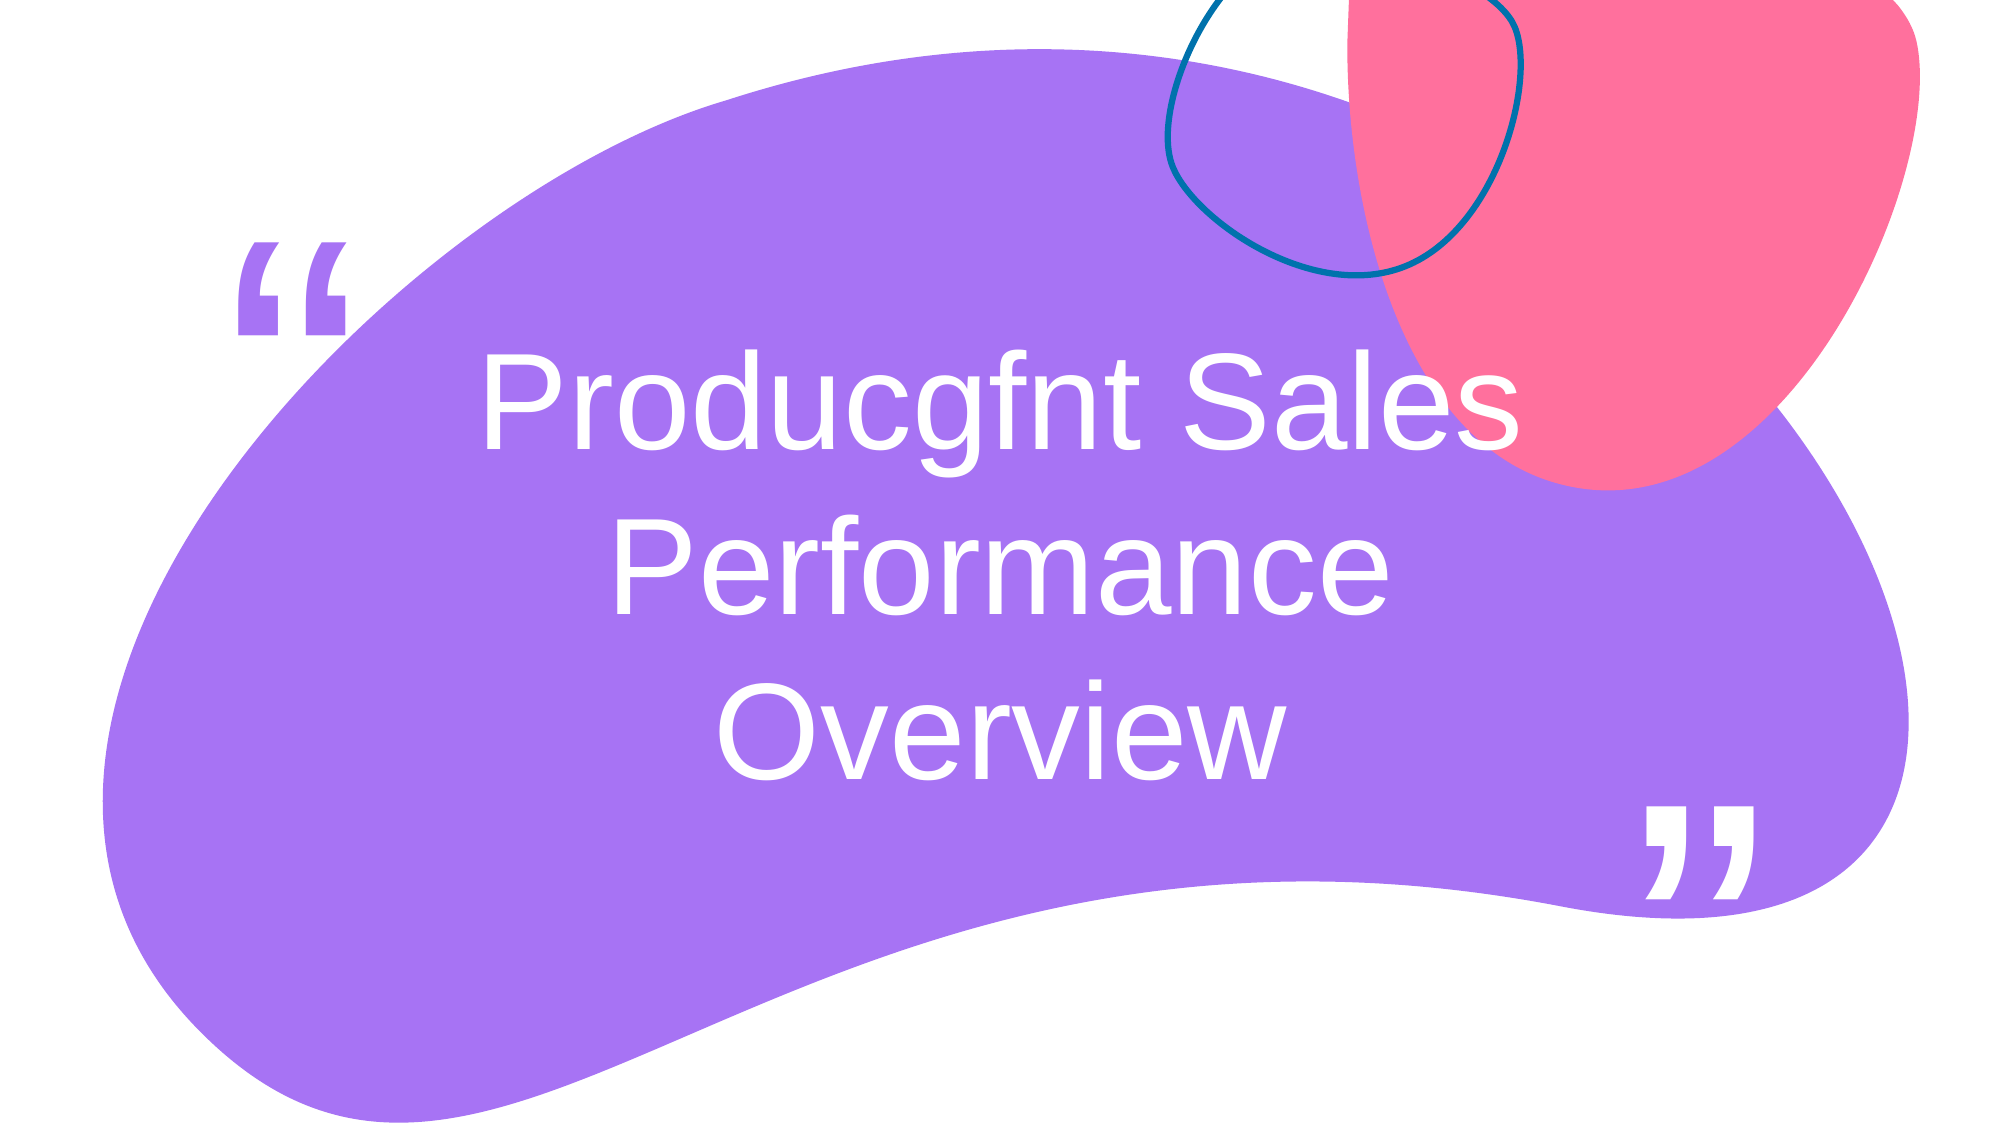

“
# Producgfnt Sales Performance Overview
”